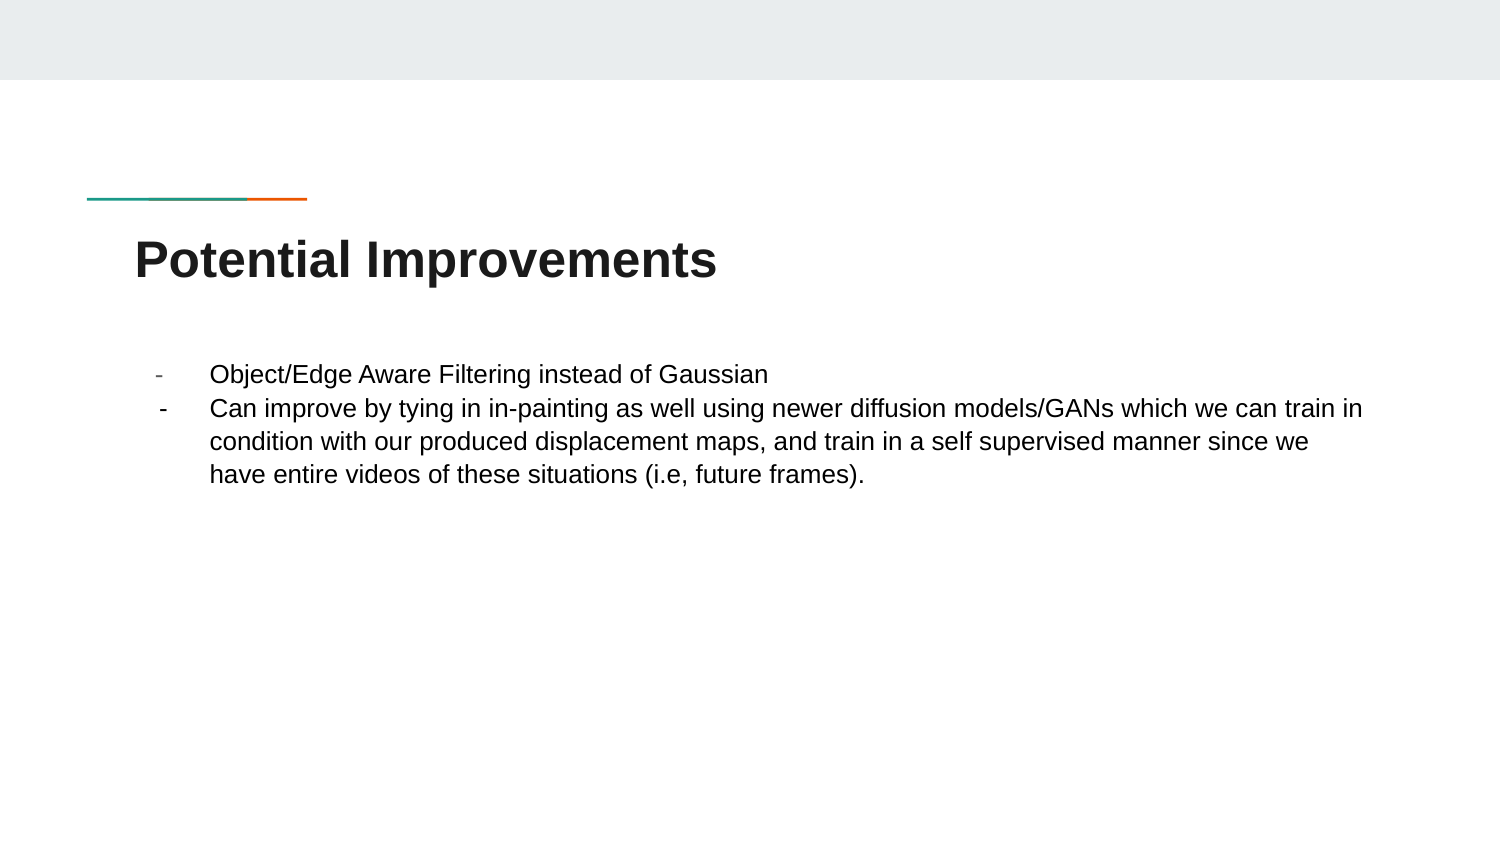

# Potential Improvements
Object/Edge Aware Filtering instead of Gaussian
Can improve by tying in in-painting as well using newer diffusion models/GANs which we can train in condition with our produced displacement maps, and train in a self supervised manner since we have entire videos of these situations (i.e, future frames).